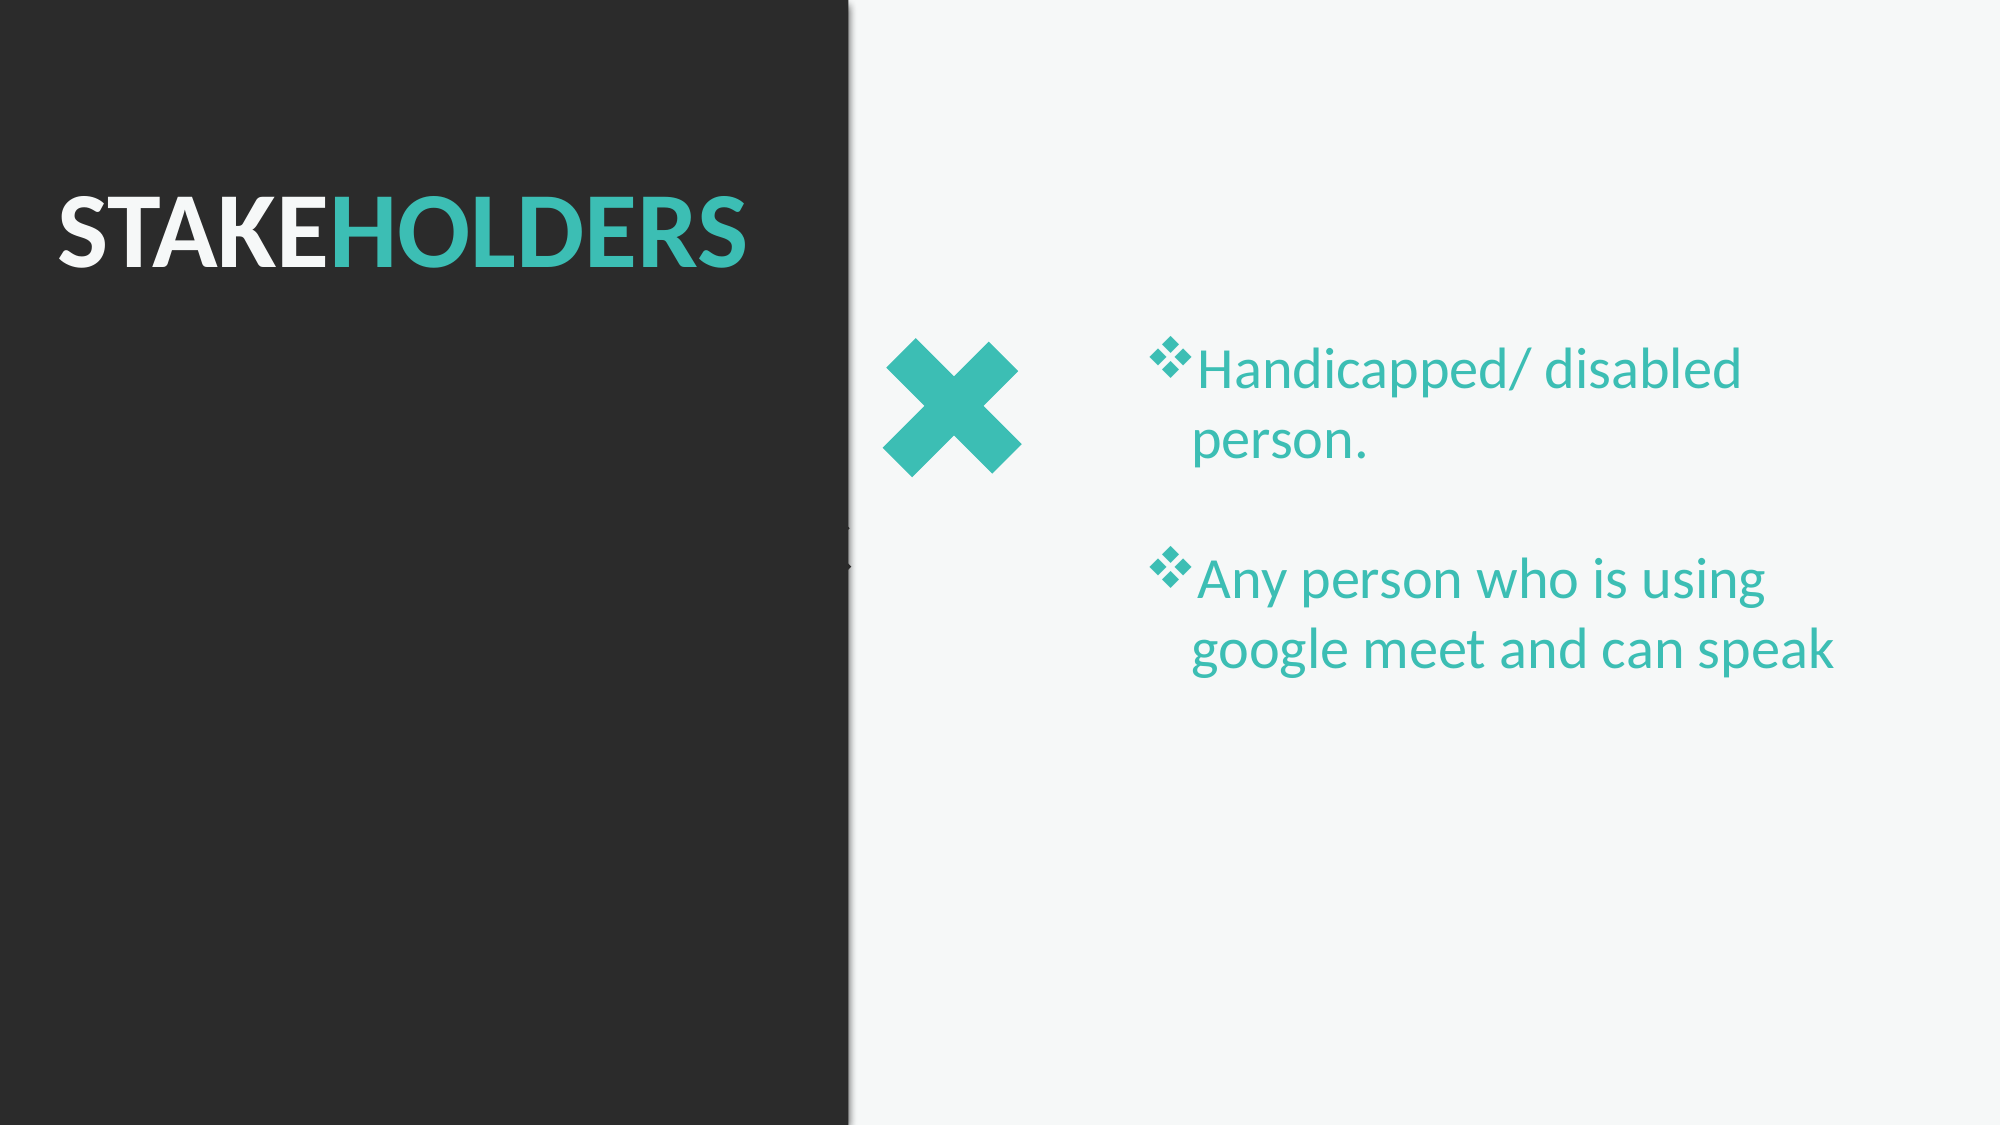

STAKEHOLDERS
Handicapped/ disabled person.

Any person who is using google meet and can speak